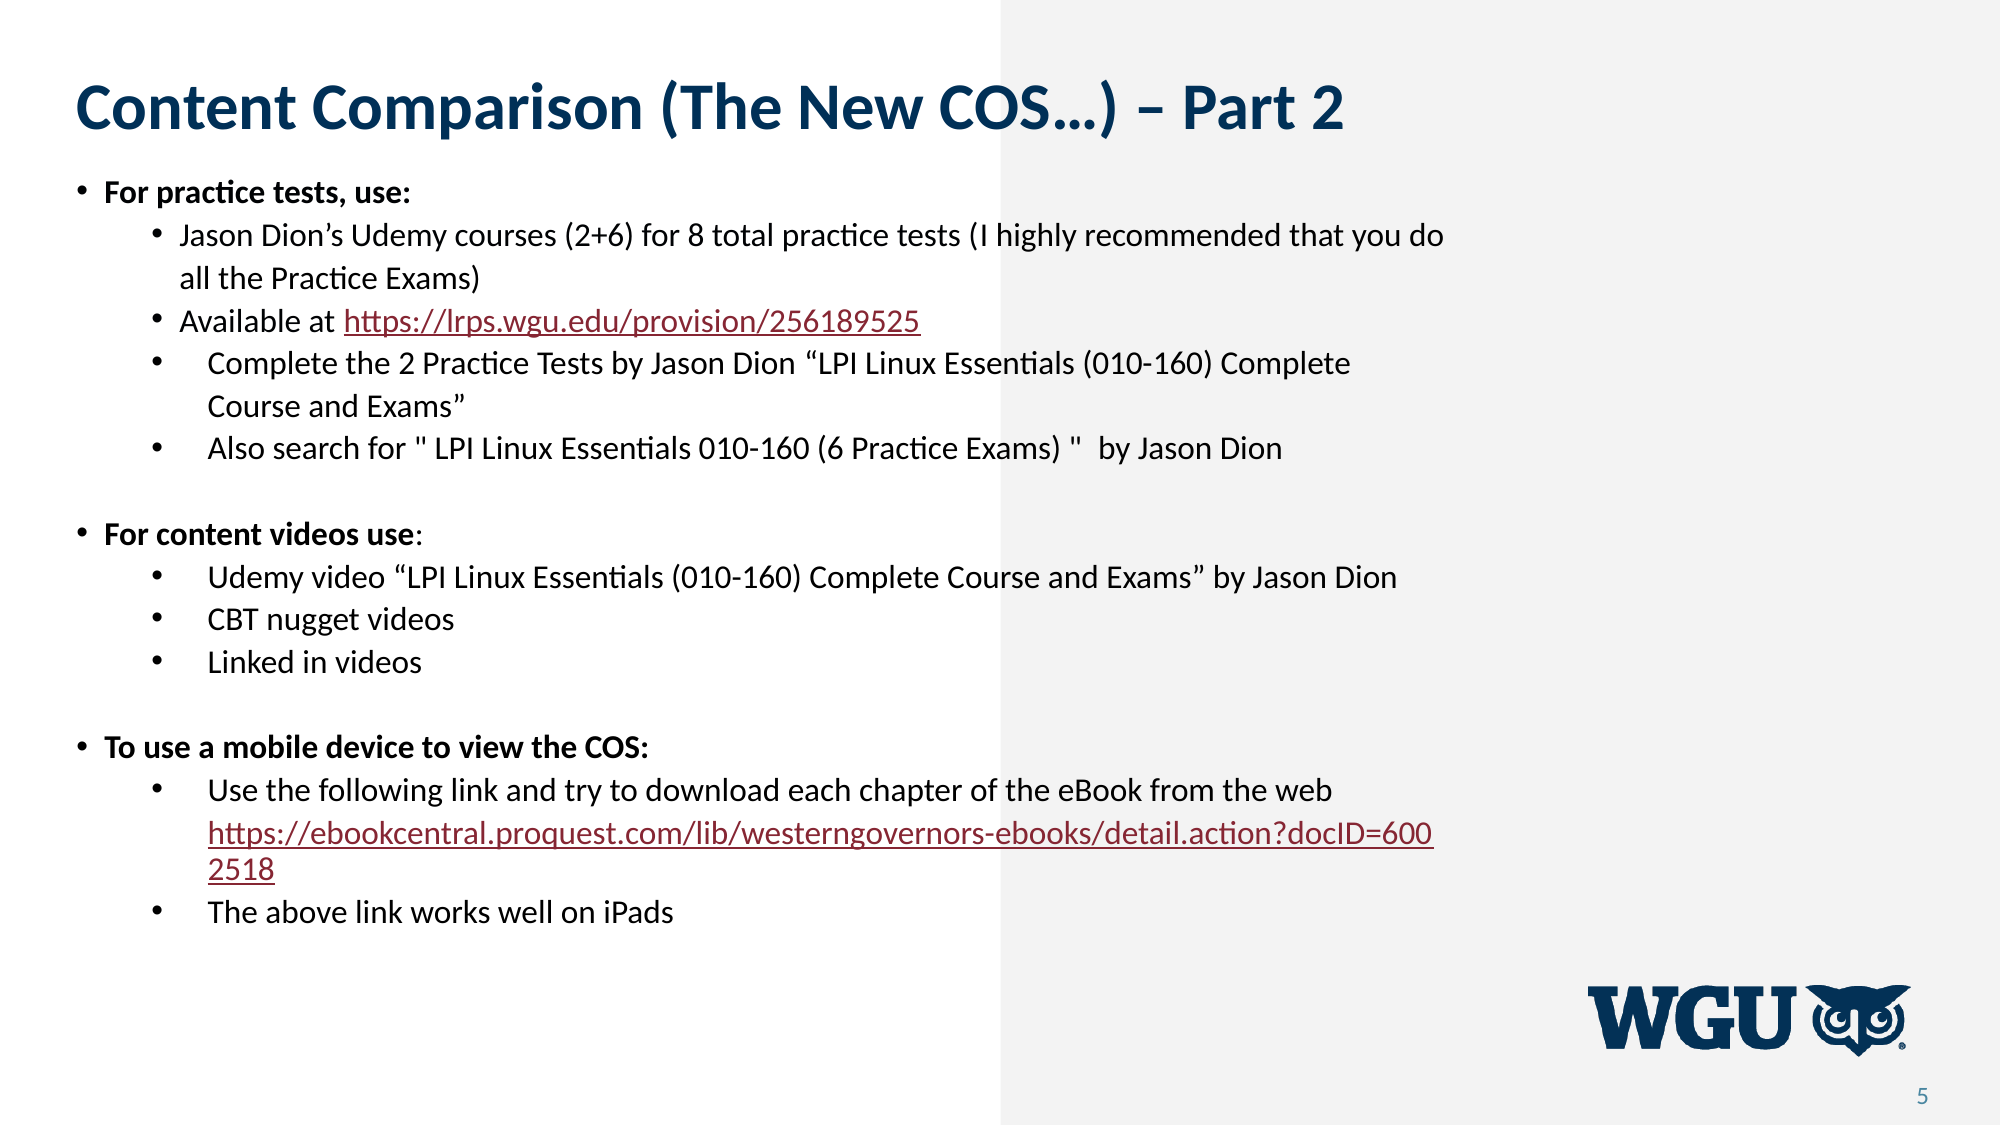

Content Comparison (The New COS…) – Part 2
For practice tests, use:
Jason Dion’s Udemy courses (2+6) for 8 total practice tests (I highly recommended that you do all the Practice Exams)
Available at https://lrps.wgu.edu/provision/256189525
Complete the 2 Practice Tests by Jason Dion “LPI Linux Essentials (010-160) Complete Course and Exams”
Also search for " LPI Linux Essentials 010-160 (6 Practice Exams) "  by Jason Dion

For content videos use:
Udemy video “LPI Linux Essentials (010-160) Complete Course and Exams” by Jason Dion
CBT nugget videos
Linked in videos

To use a mobile device to view the COS:
Use the following link and try to download each chapter of the eBook from the web https://ebookcentral.proquest.com/lib/westerngovernors-ebooks/detail.action?docID=6002518
The above link works well on iPads
5